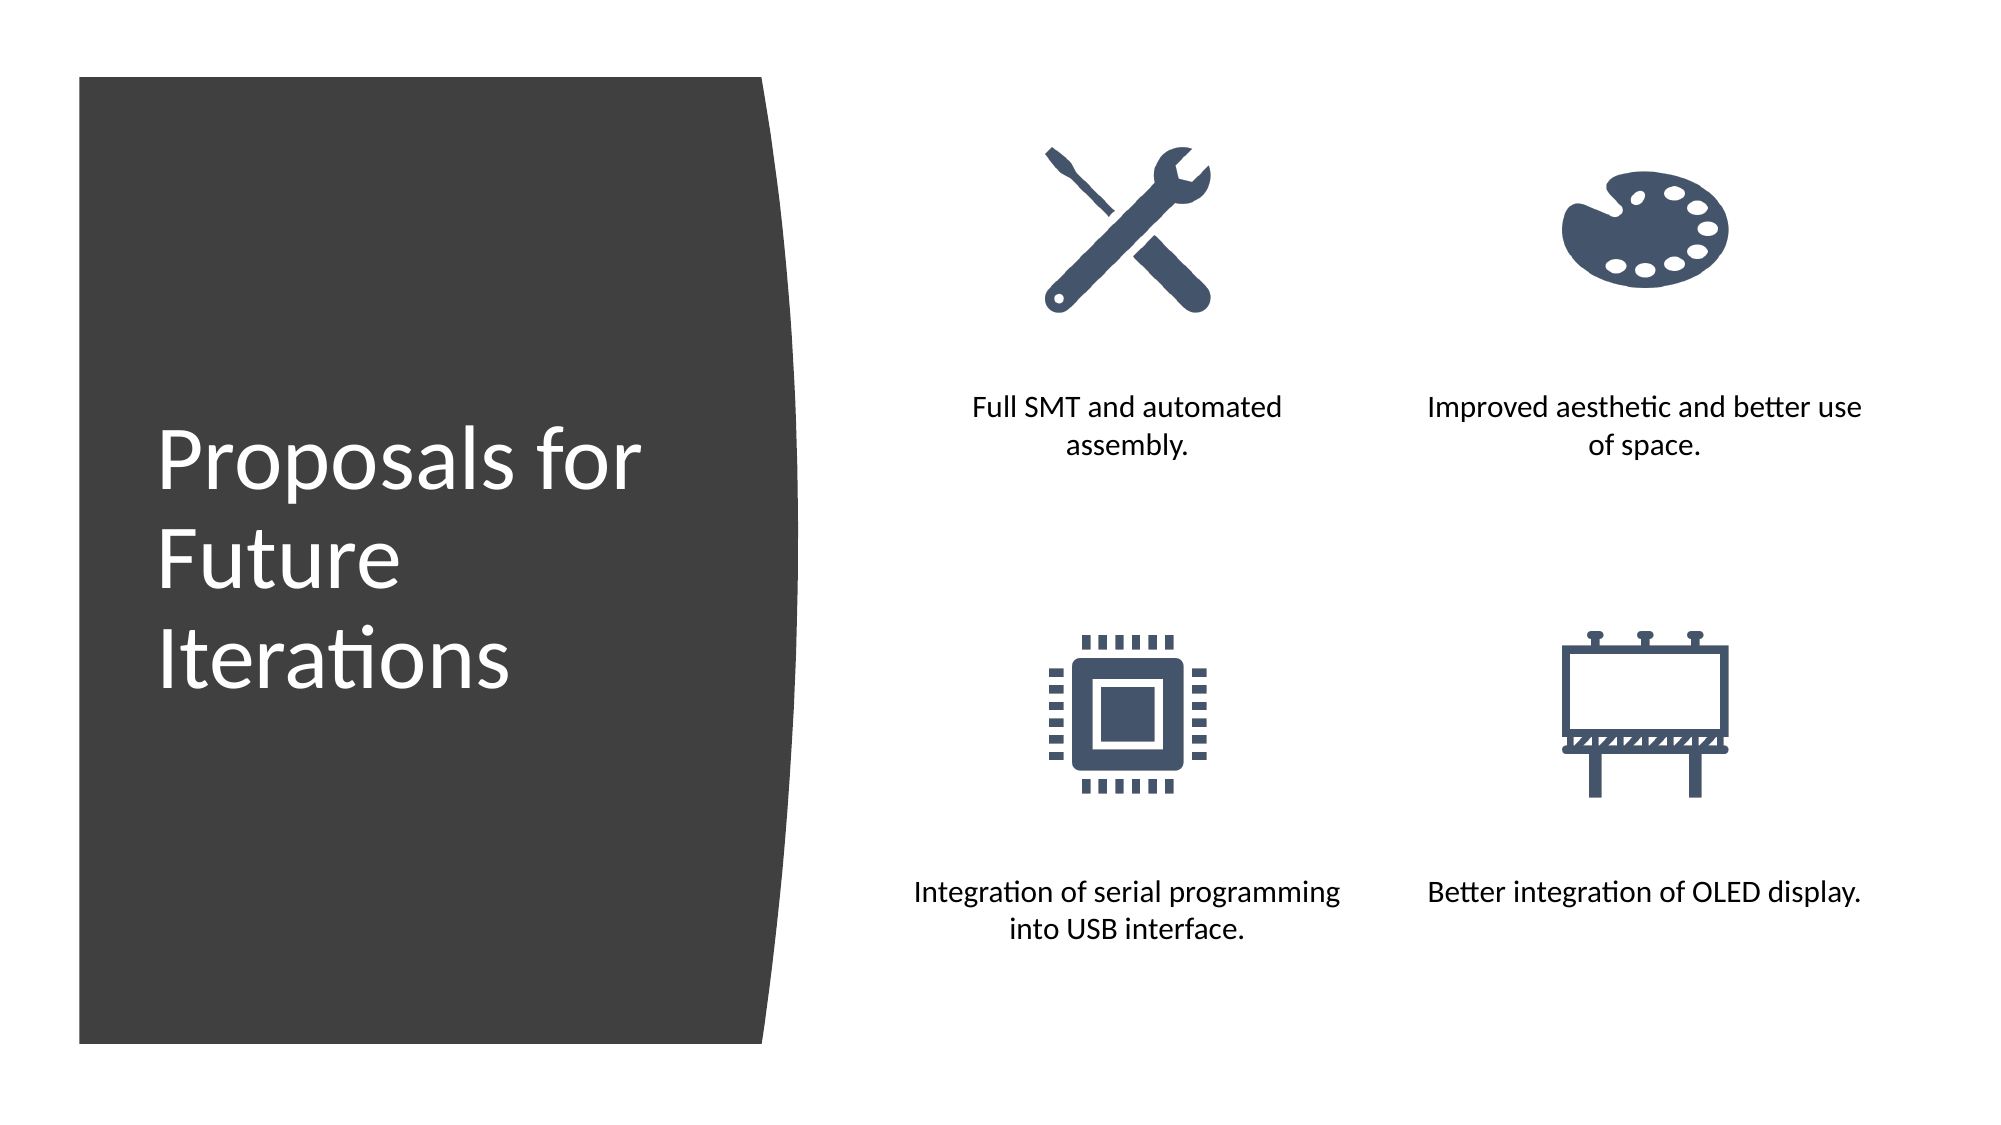

Full SMT and automated assembly.
Improved aesthetic and better use of space.
Integration of serial programming into USB interface.
Better integration of OLED display.

# Proposals for Future Iterations